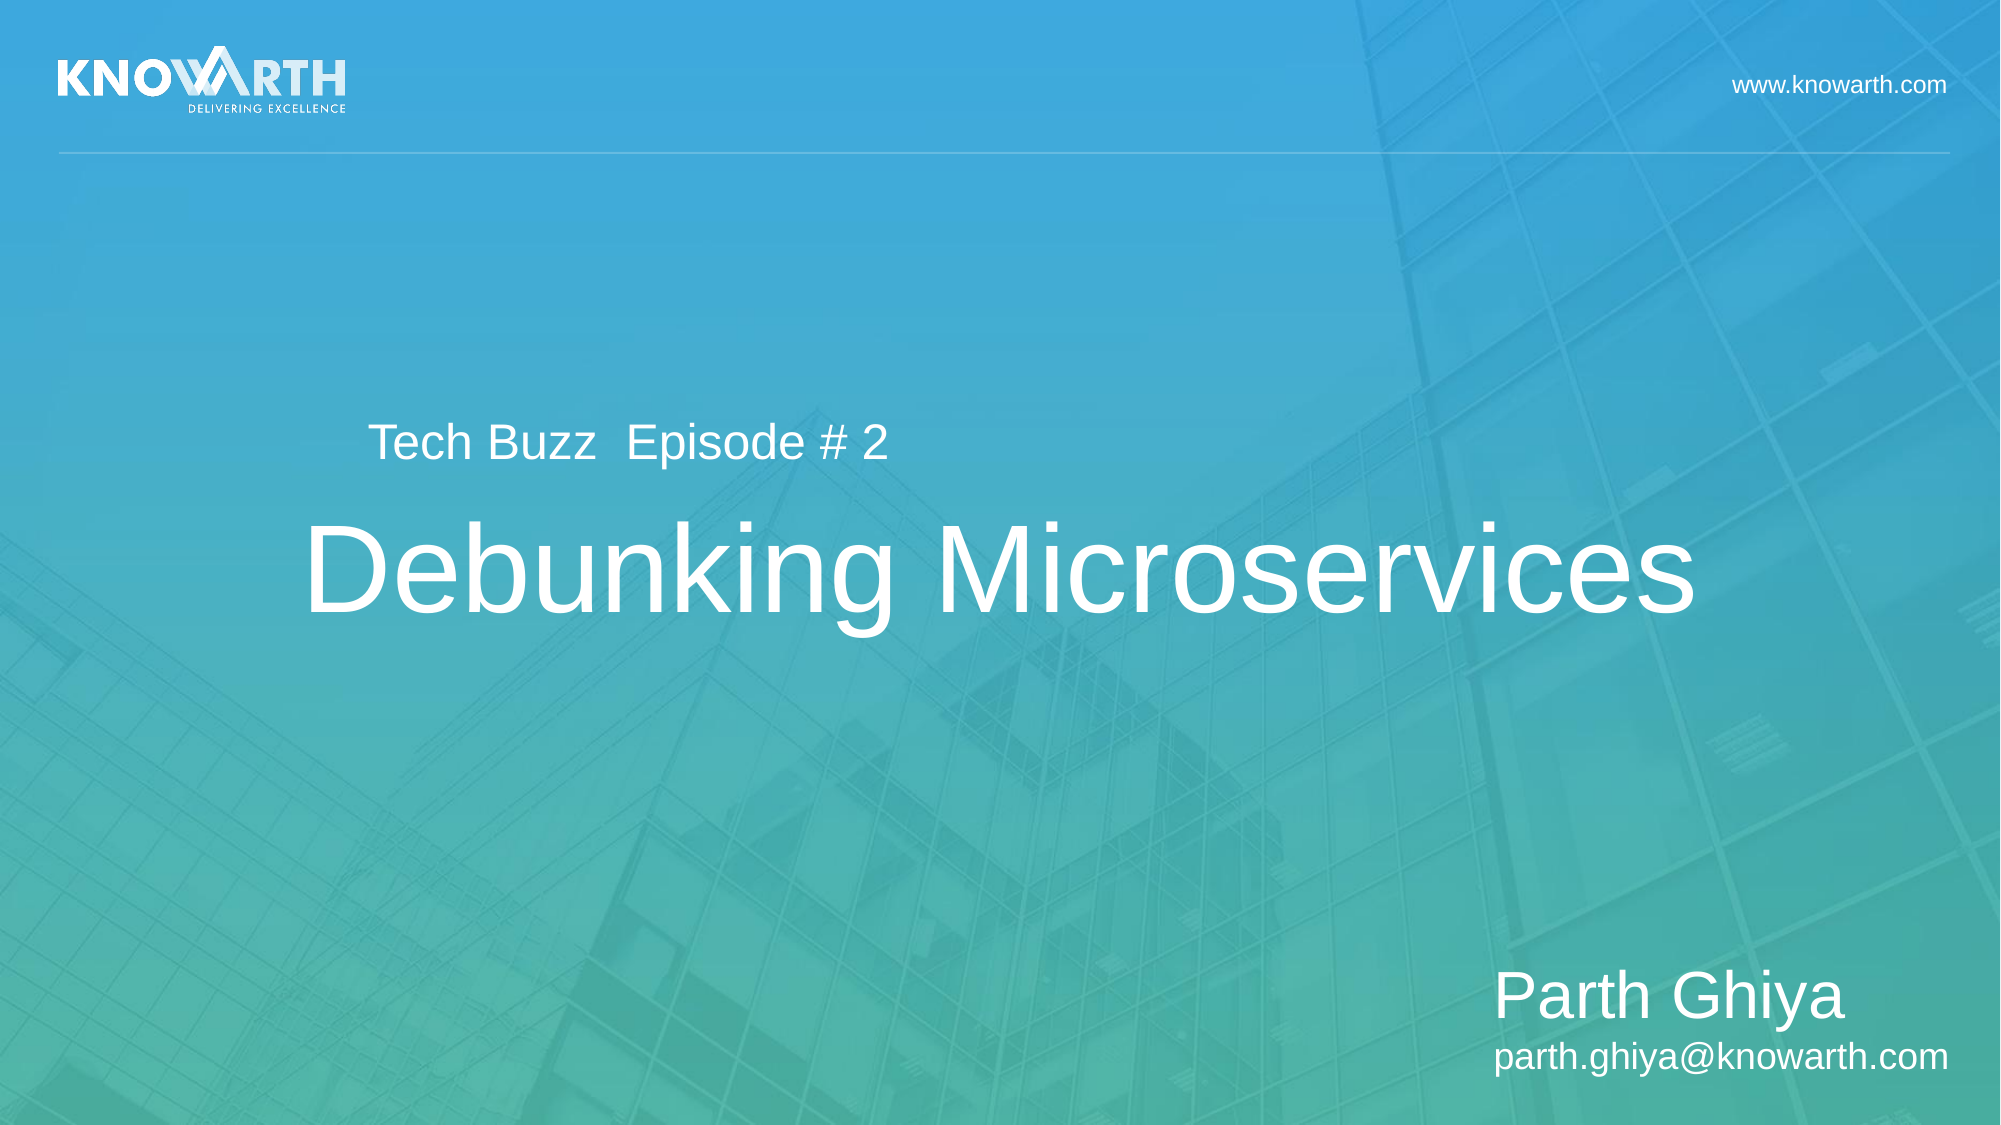

Tech Buzz  Episode # 2
# Debunking Microservices
Parth Ghiya
parth.ghiya@knowarth.com